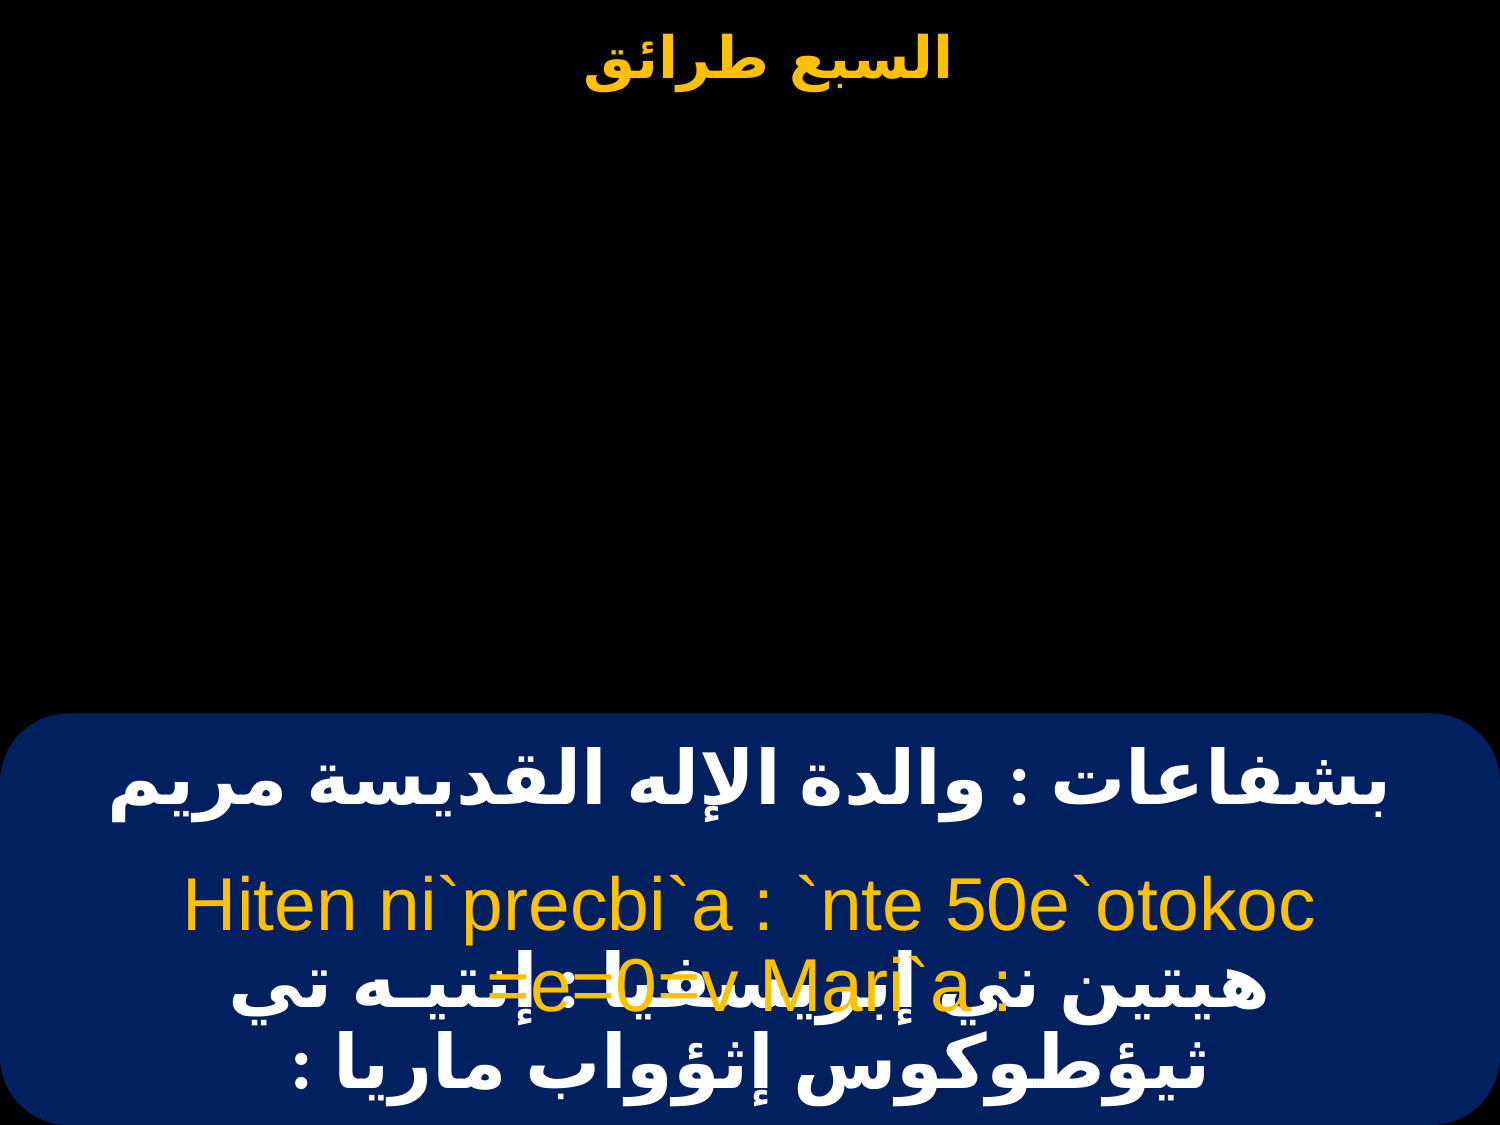

# بشفاعات : والدة الإله القديسة مريم
Hiten ni`precbi`a : `nte 50e`otokoc =e=0=v Mari`a :
هيتين ني إبريسفيا : إنتيـه تي ثيؤطوكوس إثؤواب ماريا :